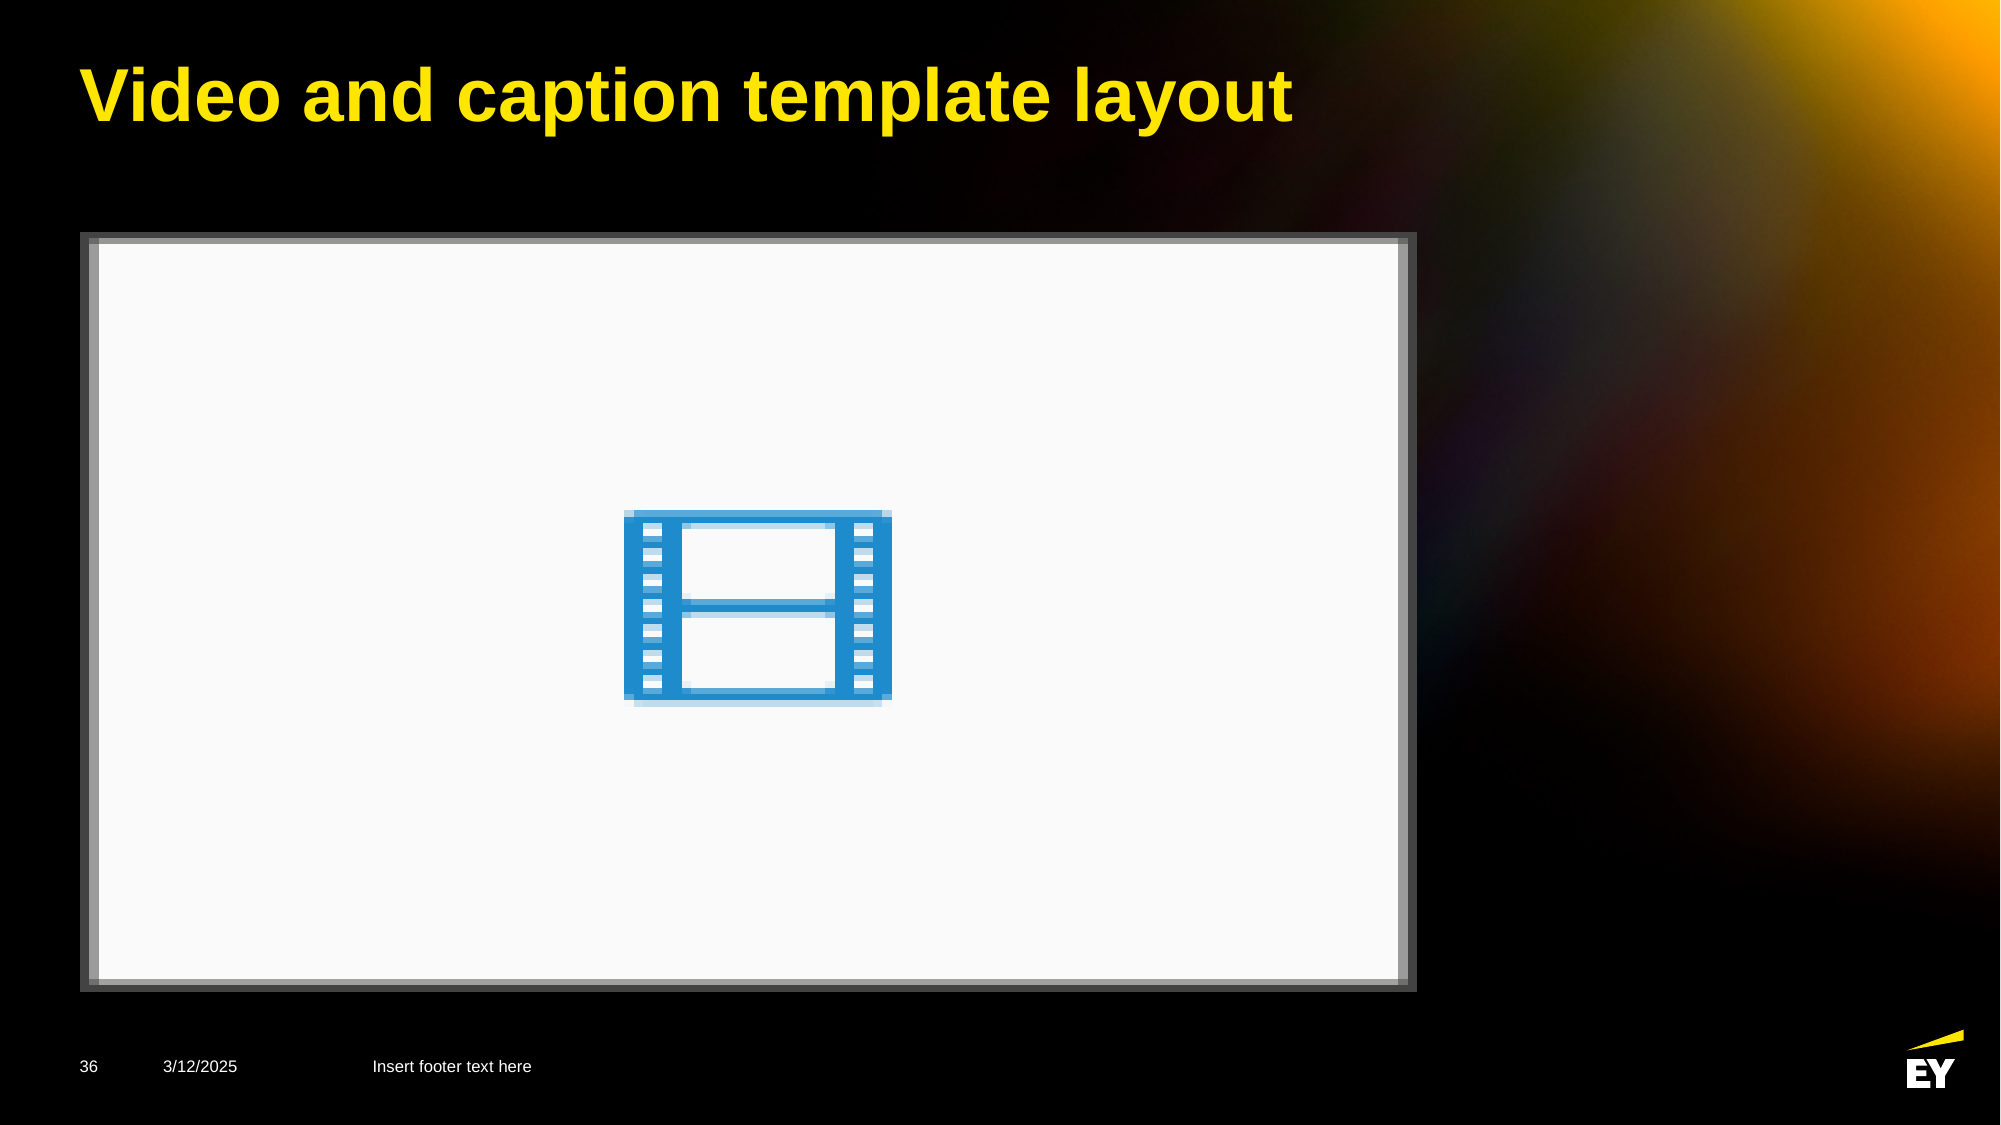

# Video and caption template layout

36
3/12/2025
Insert footer text here